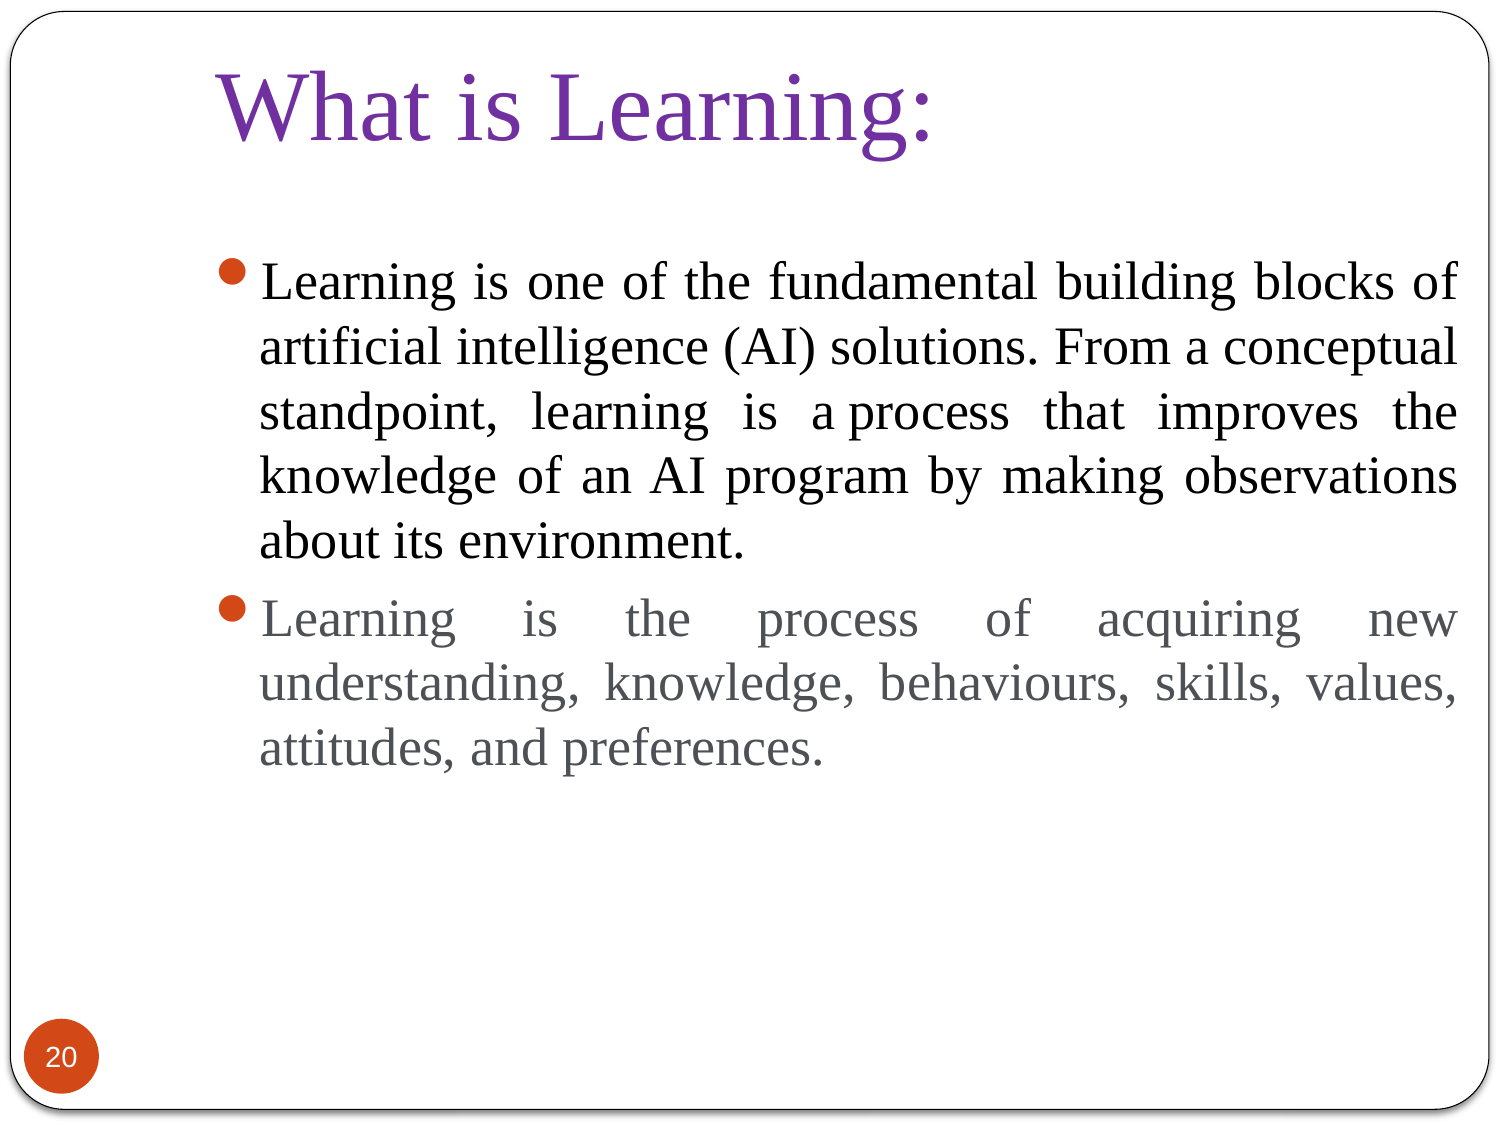

# What is Learning:
Learning is one of the fundamental building blocks of artificial intelligence (AI) solutions. From a conceptual standpoint, learning is a process that improves the knowledge of an AI program by making observations about its environment.
Learning is the process of acquiring new understanding, knowledge, behaviours, skills, values, attitudes, and preferences.
20